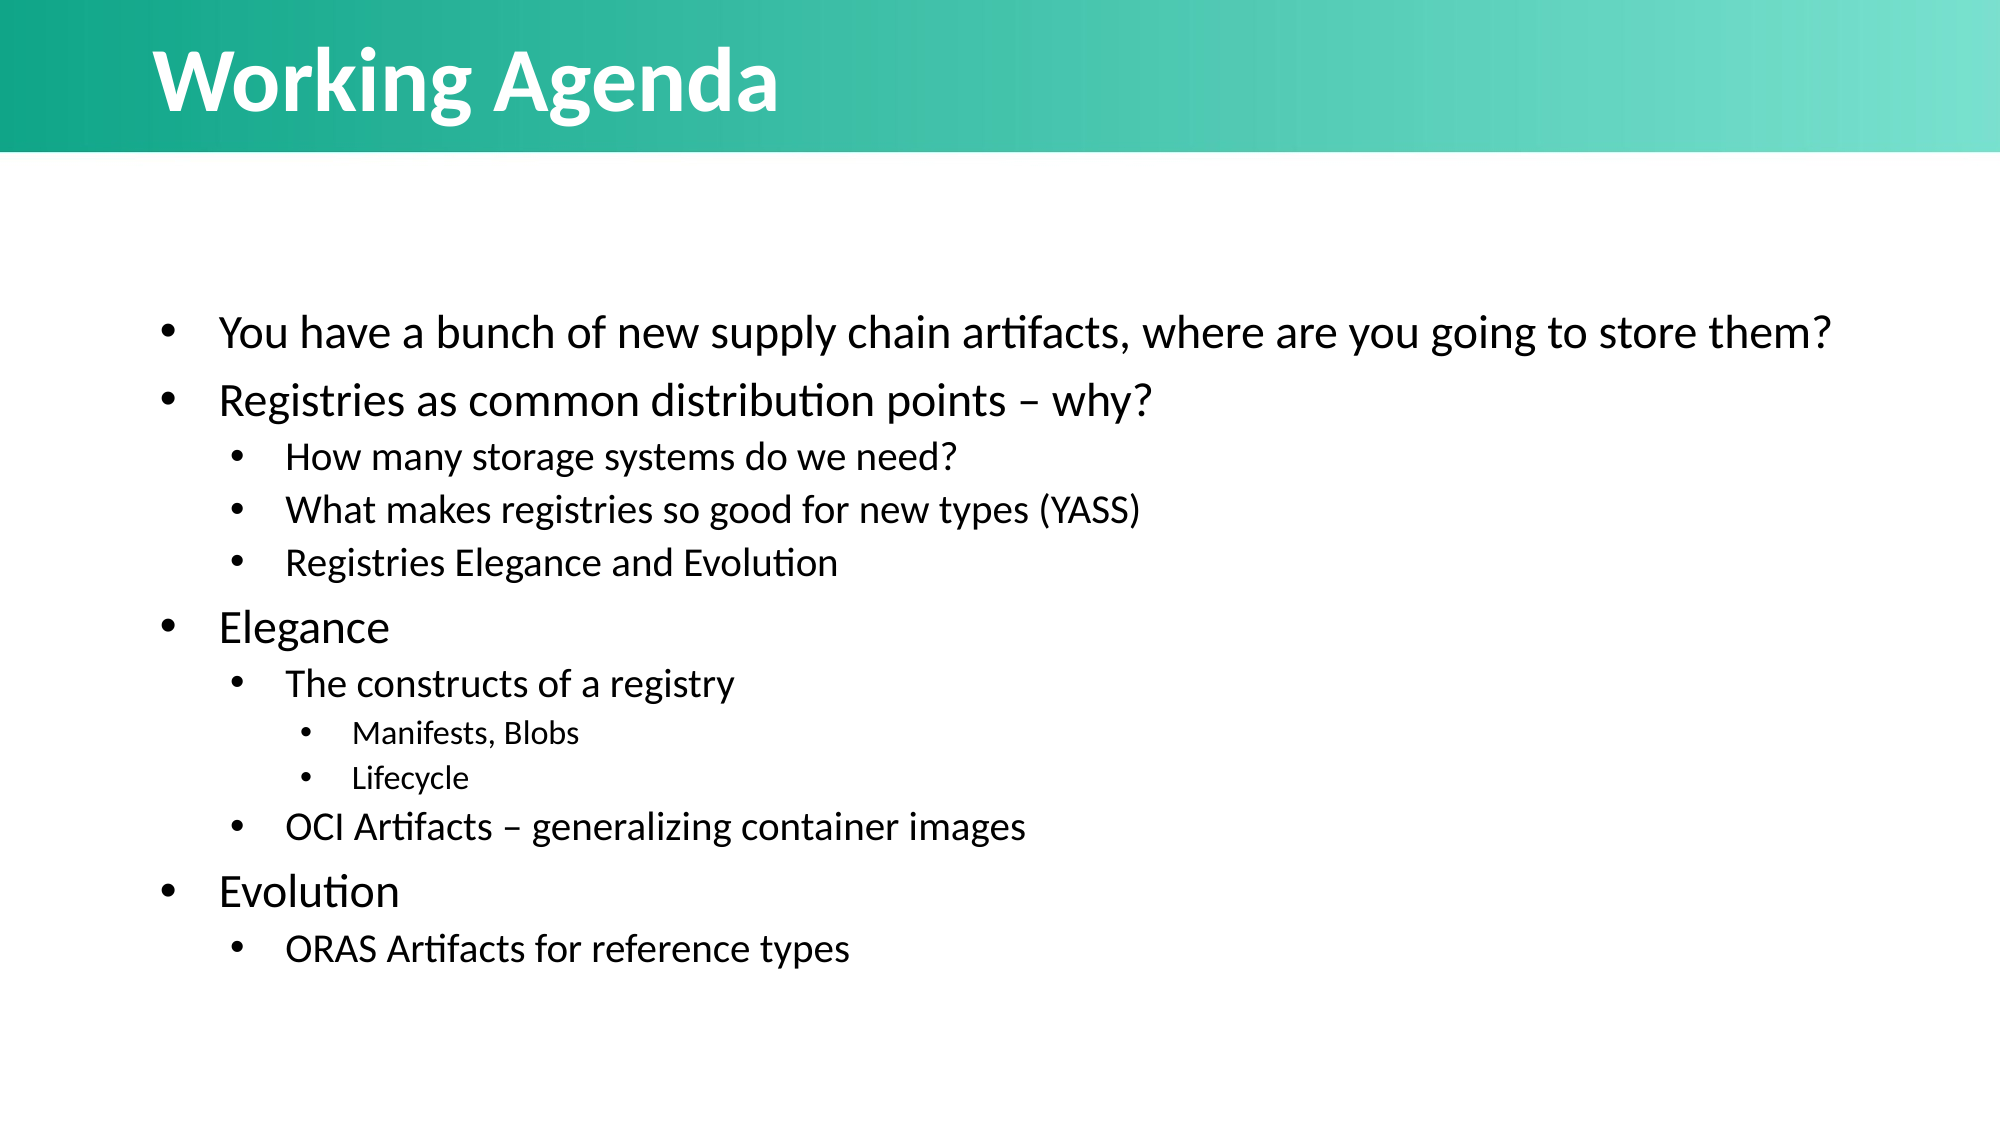

# Working Agenda
You have a bunch of new supply chain artifacts, where are you going to store them?
Registries as common distribution points – why?
How many storage systems do we need?
What makes registries so good for new types (YASS)
Registries Elegance and Evolution
Elegance
The constructs of a registry
Manifests, Blobs
Lifecycle
OCI Artifacts – generalizing container images
Evolution
ORAS Artifacts for reference types